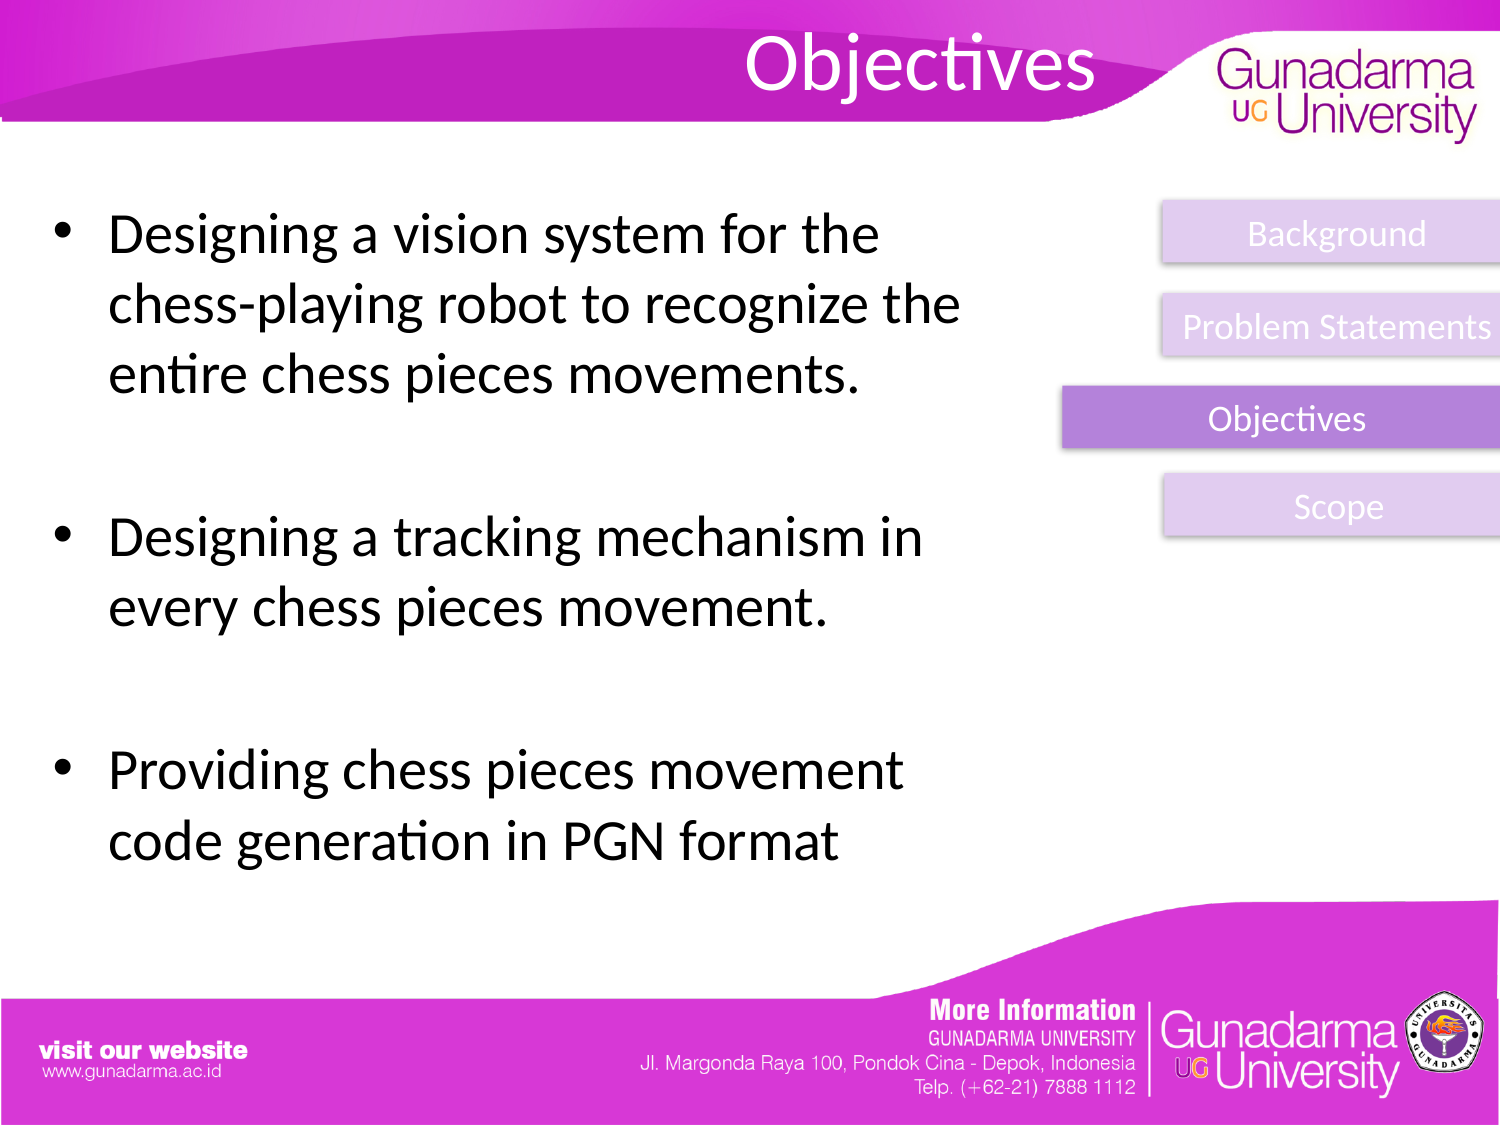

# Objectives
Designing a vision system for the chess-playing robot to recognize the entire chess pieces movements.

Designing a tracking mechanism in every chess pieces movement.

Providing chess pieces movement code generation in PGN format
Background
Problem Statements
Objectives
Scope